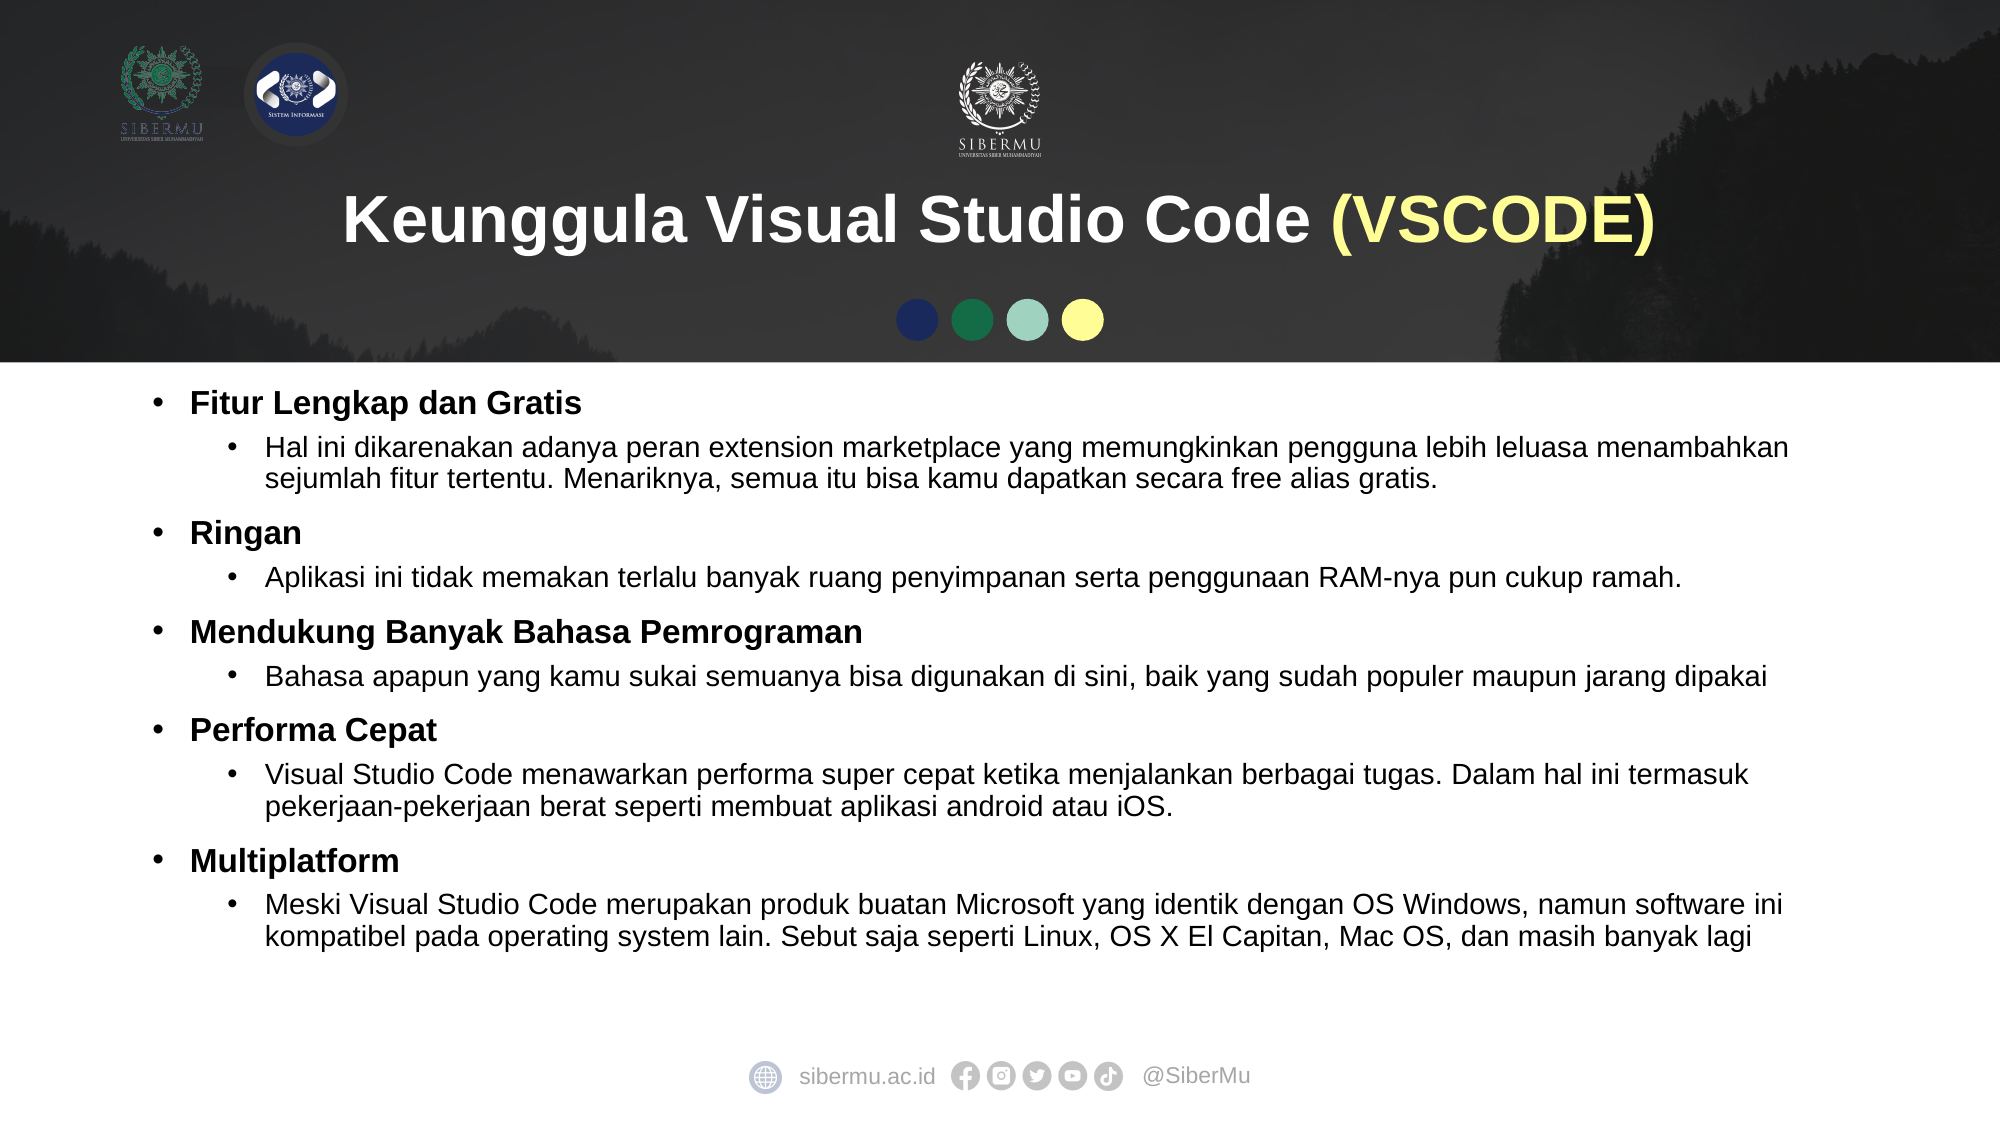

# Keunggula Visual Studio Code (VSCODE)
Fitur Lengkap dan Gratis
Hal ini dikarenakan adanya peran extension marketplace yang memungkinkan pengguna lebih leluasa menambahkan sejumlah fitur tertentu. Menariknya, semua itu bisa kamu dapatkan secara free alias gratis.
Ringan
Aplikasi ini tidak memakan terlalu banyak ruang penyimpanan serta penggunaan RAM-nya pun cukup ramah.
Mendukung Banyak Bahasa Pemrograman
Bahasa apapun yang kamu sukai semuanya bisa digunakan di sini, baik yang sudah populer maupun jarang dipakai
Performa Cepat
Visual Studio Code menawarkan performa super cepat ketika menjalankan berbagai tugas. Dalam hal ini termasuk pekerjaan-pekerjaan berat seperti membuat aplikasi android atau iOS.
Multiplatform
Meski Visual Studio Code merupakan produk buatan Microsoft yang identik dengan OS Windows, namun software ini kompatibel pada operating system lain. Sebut saja seperti Linux, OS X El Capitan, Mac OS, dan masih banyak lagi